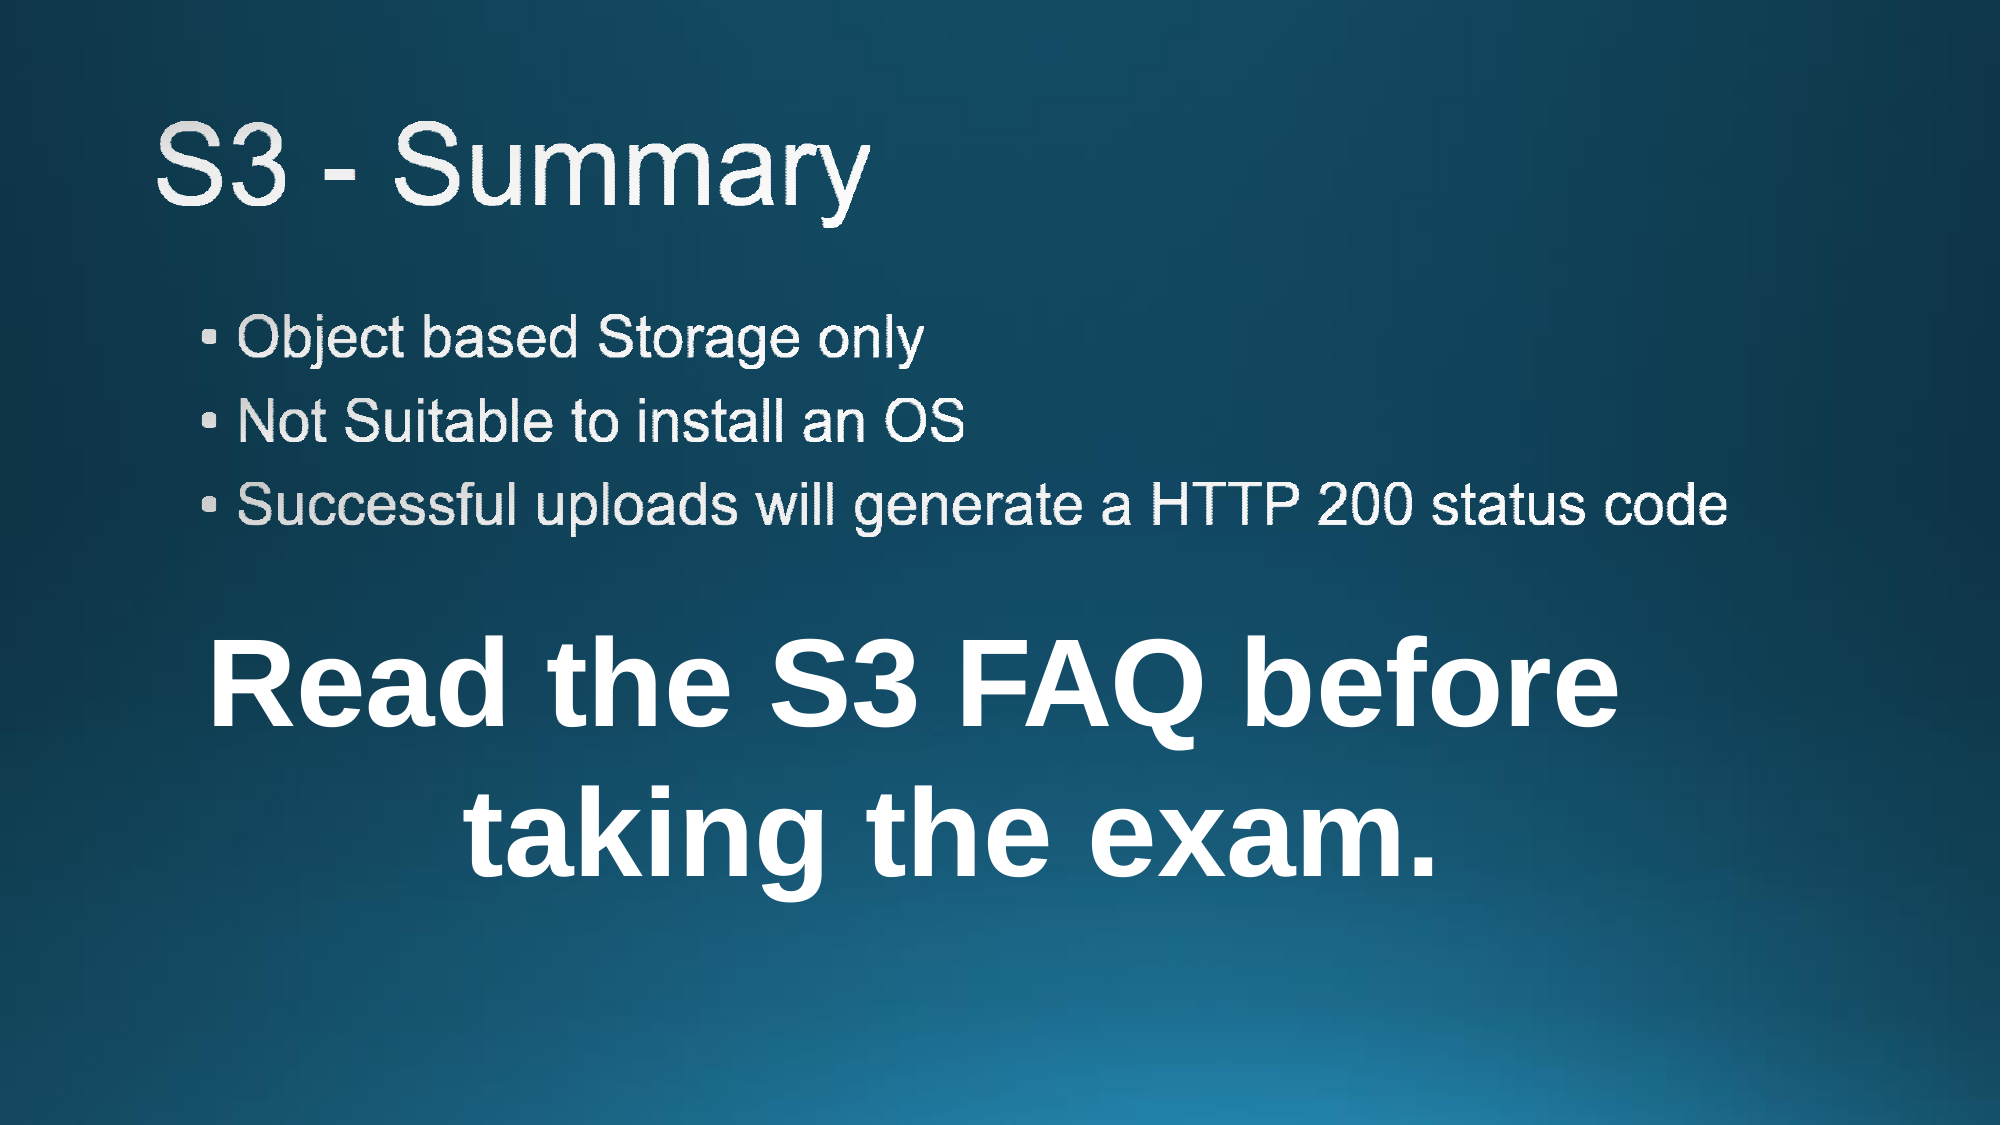

# Read the S3 FAQ before  taking the exam.